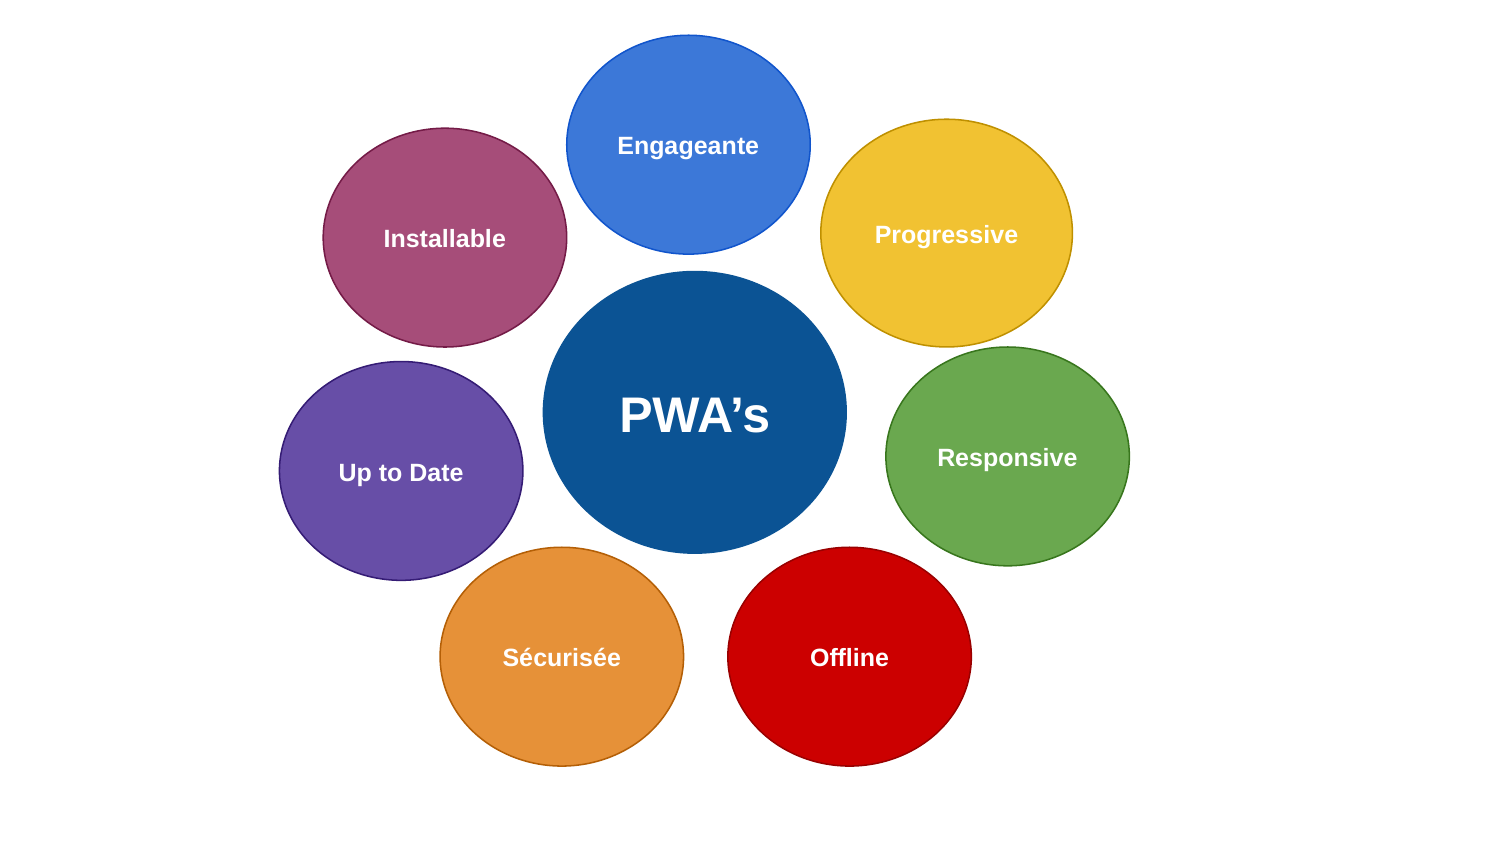

Engageante
Progressive
Installable
PWA’s
Responsive
Up to Date
Sécurisée
Offline